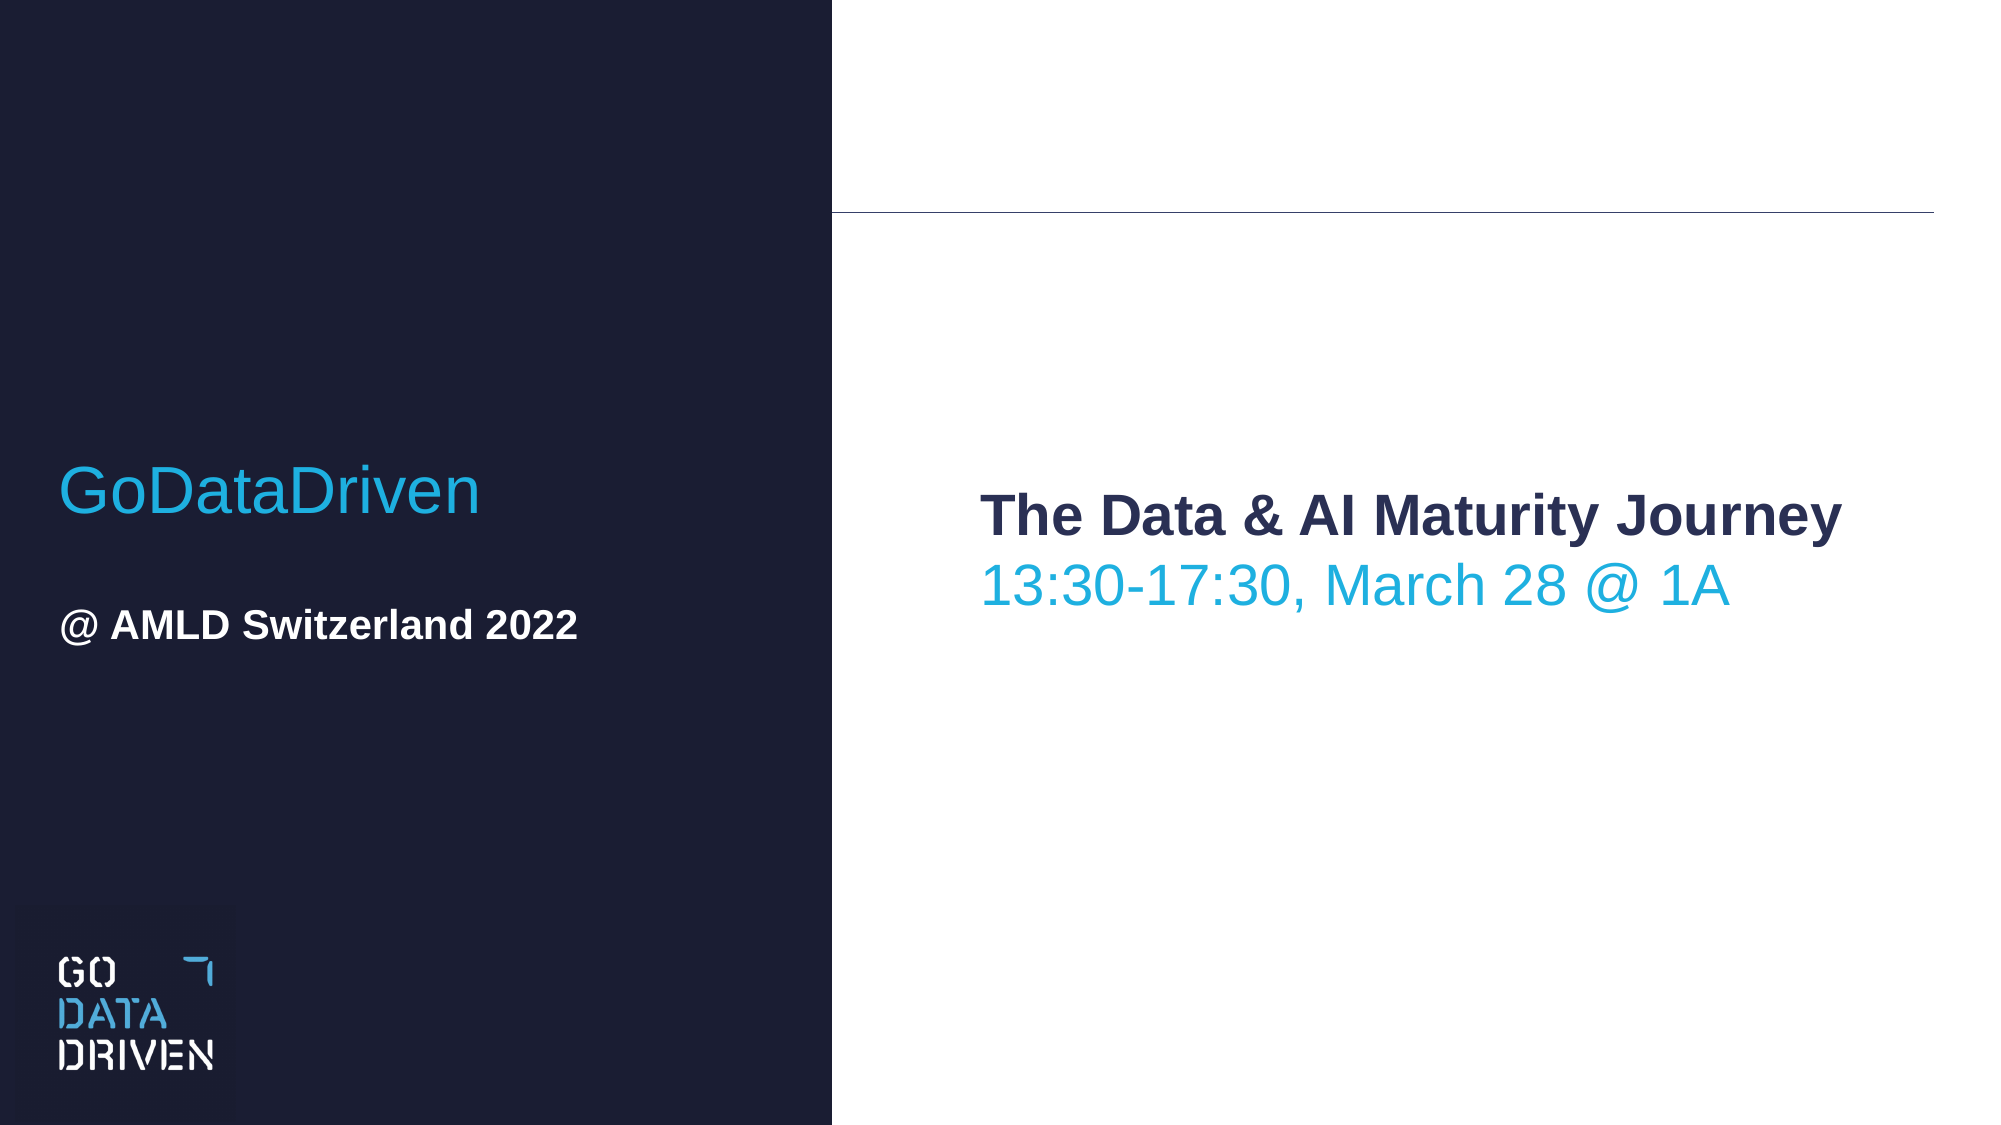

# GoDataDriven
The Data & AI Maturity Journey
13:30-17:30, March 28 @ 1A
@ AMLD Switzerland 2022
93